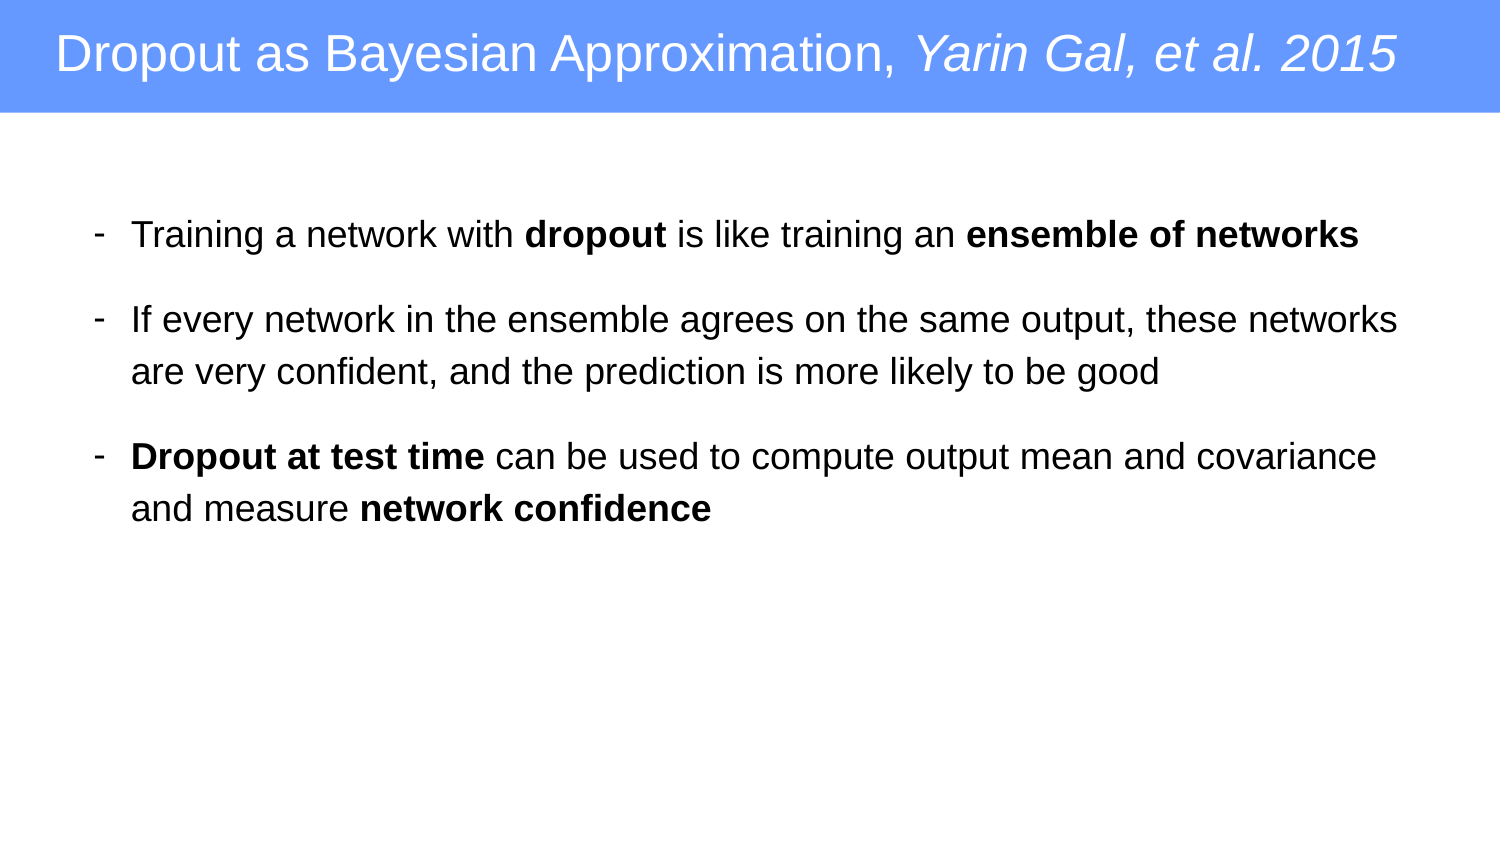

Dropout as Bayesian Approximation, Yarin Gal, et al. 2015
Training a network with dropout is like training an ensemble of networks
If every network in the ensemble agrees on the same output, these networks are very confident, and the prediction is more likely to be good
Dropout at test time can be used to compute output mean and covariance and measure network confidence